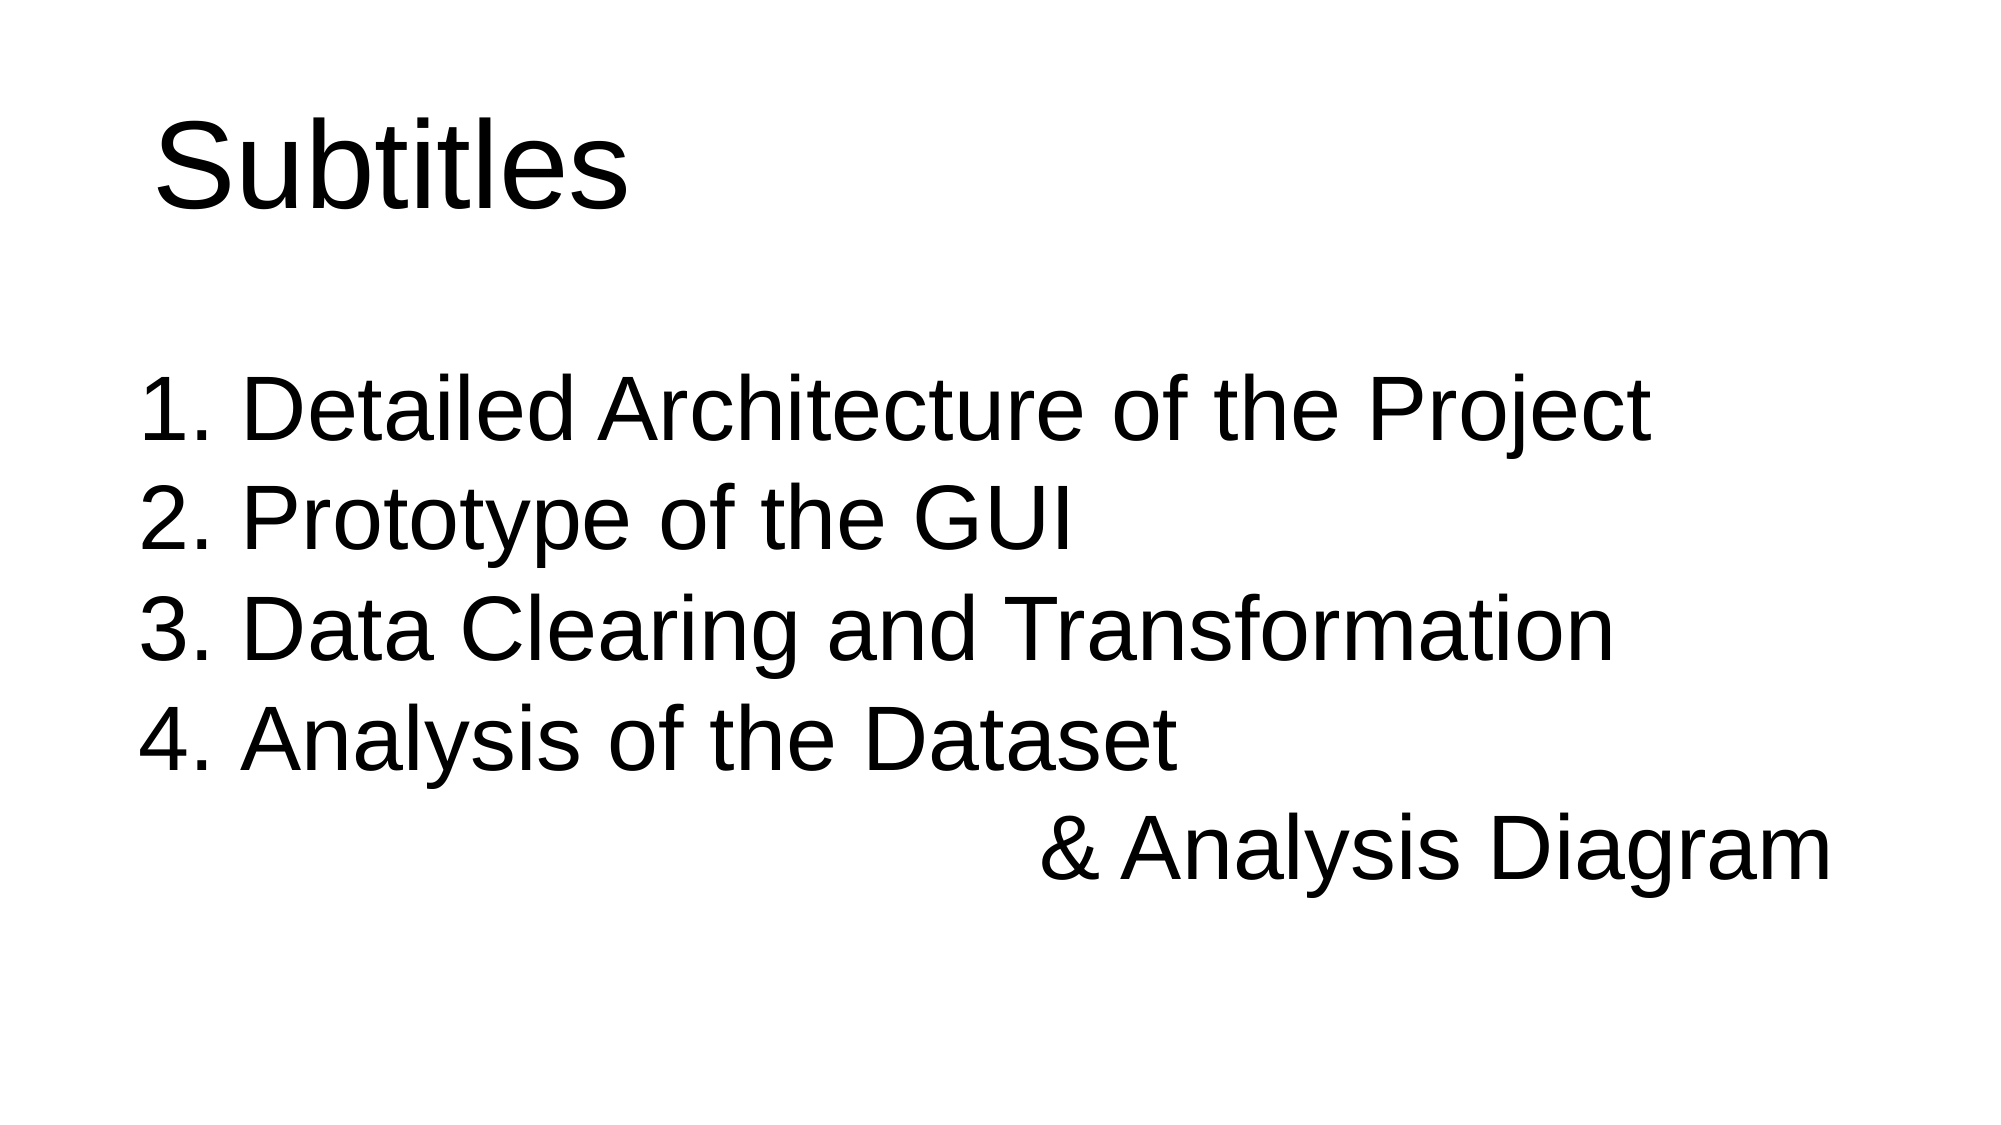

# Subtitles
 Detailed Architecture of the Project
 Prototype of the GUI
 Data Clearing and Transformation
 Analysis of the Dataset
& Analysis Diagram